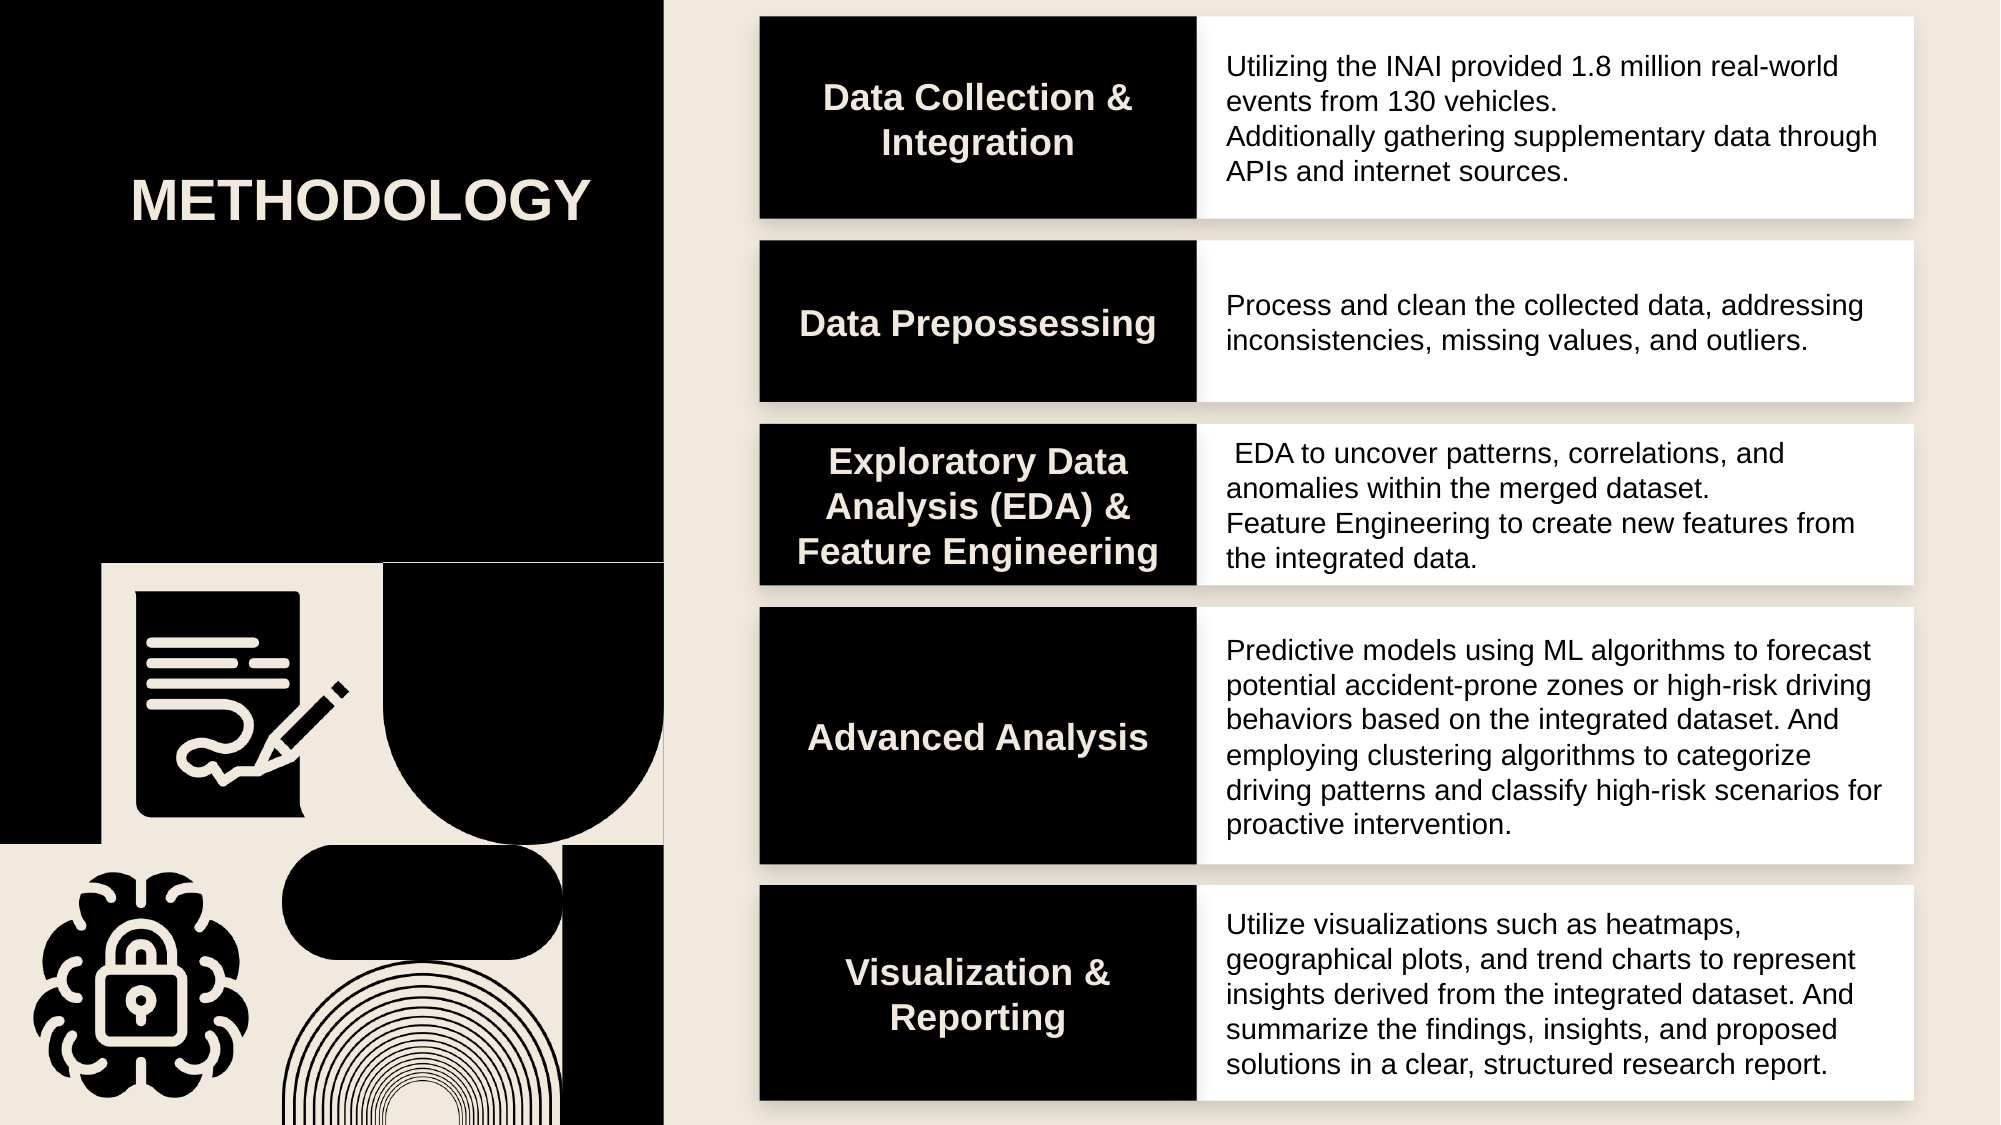

Data Collection & Integration
Utilizing the INAI provided 1.8 million real-world events from 130 vehicles.
Additionally gathering supplementary data through APIs and internet sources.
METHODOLOGY
Data Prepossessing
Process and clean the collected data, addressing inconsistencies, missing values, and outliers.
Exploratory Data Analysis (EDA) & Feature Engineering
 EDA to uncover patterns, correlations, and anomalies within the merged dataset.
Feature Engineering to create new features from the integrated data.
Advanced Analysis
Predictive models using ML algorithms to forecast potential accident-prone zones or high-risk driving behaviors based on the integrated dataset. And employing clustering algorithms to categorize driving patterns and classify high-risk scenarios for proactive intervention.
Visualization & Reporting
Utilize visualizations such as heatmaps, geographical plots, and trend charts to represent insights derived from the integrated dataset. And summarize the findings, insights, and proposed solutions in a clear, structured research report.